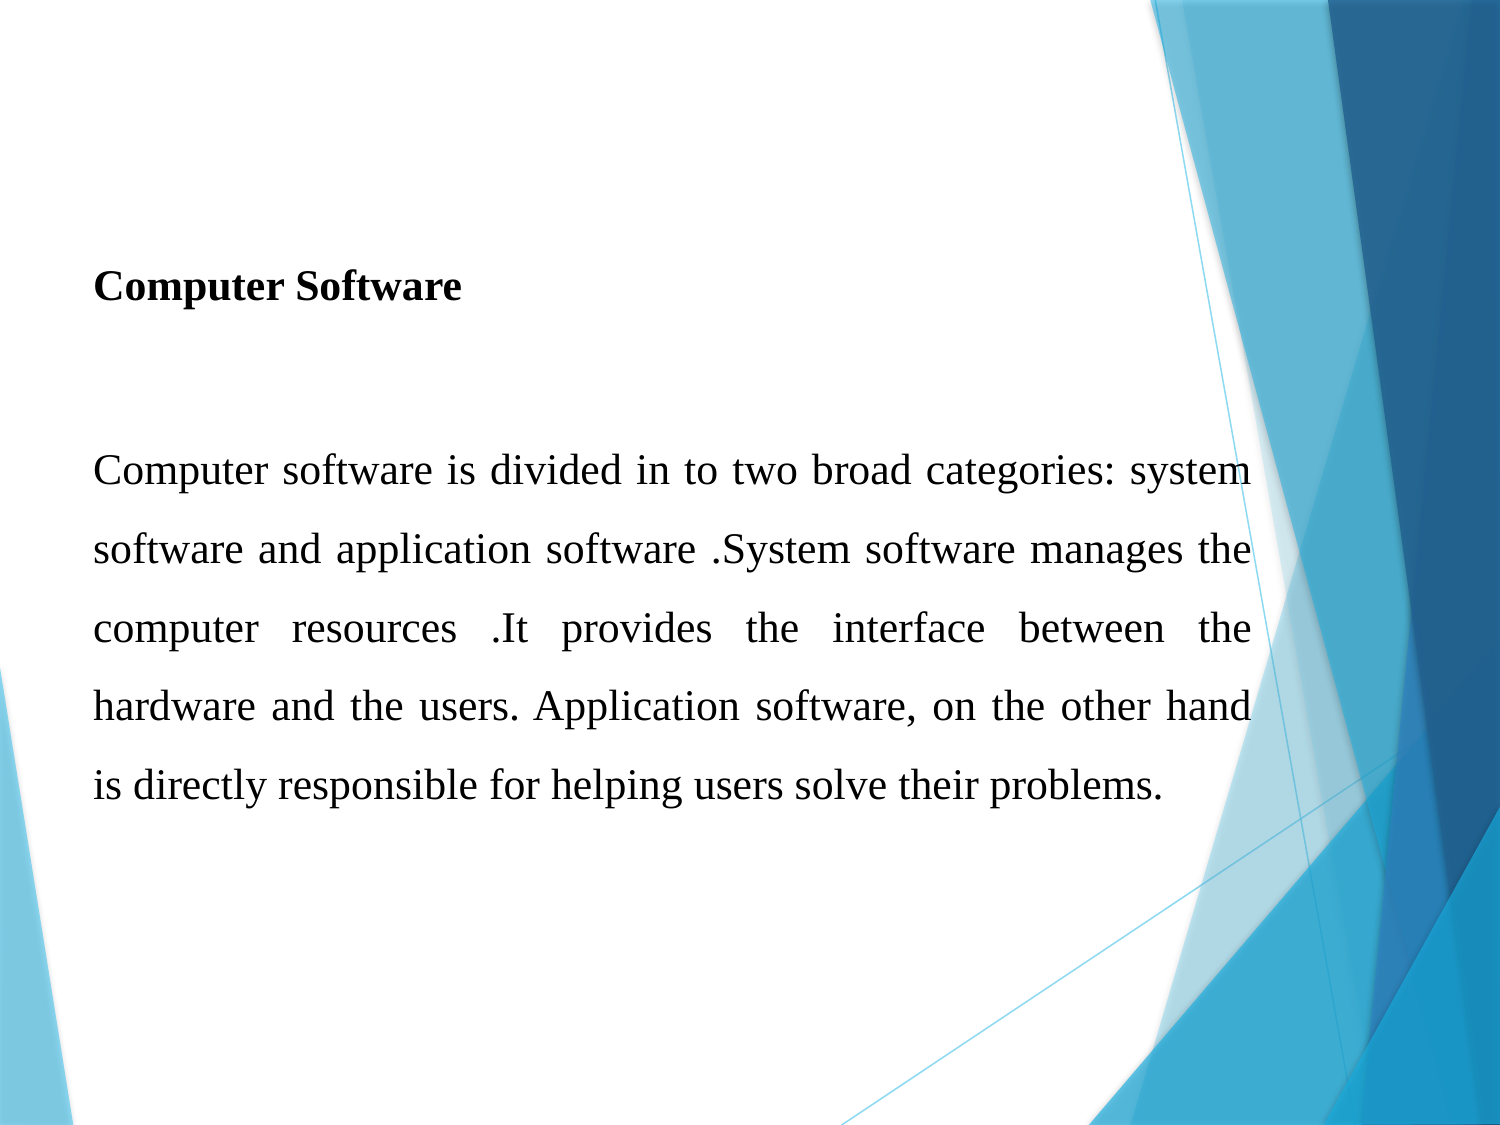

Computer Software

Computer software is divided in to two broad categories: system software and application software .System software manages the computer resources .It provides the interface between the hardware and the users. Application software, on the other hand is directly responsible for helping users solve their problems.